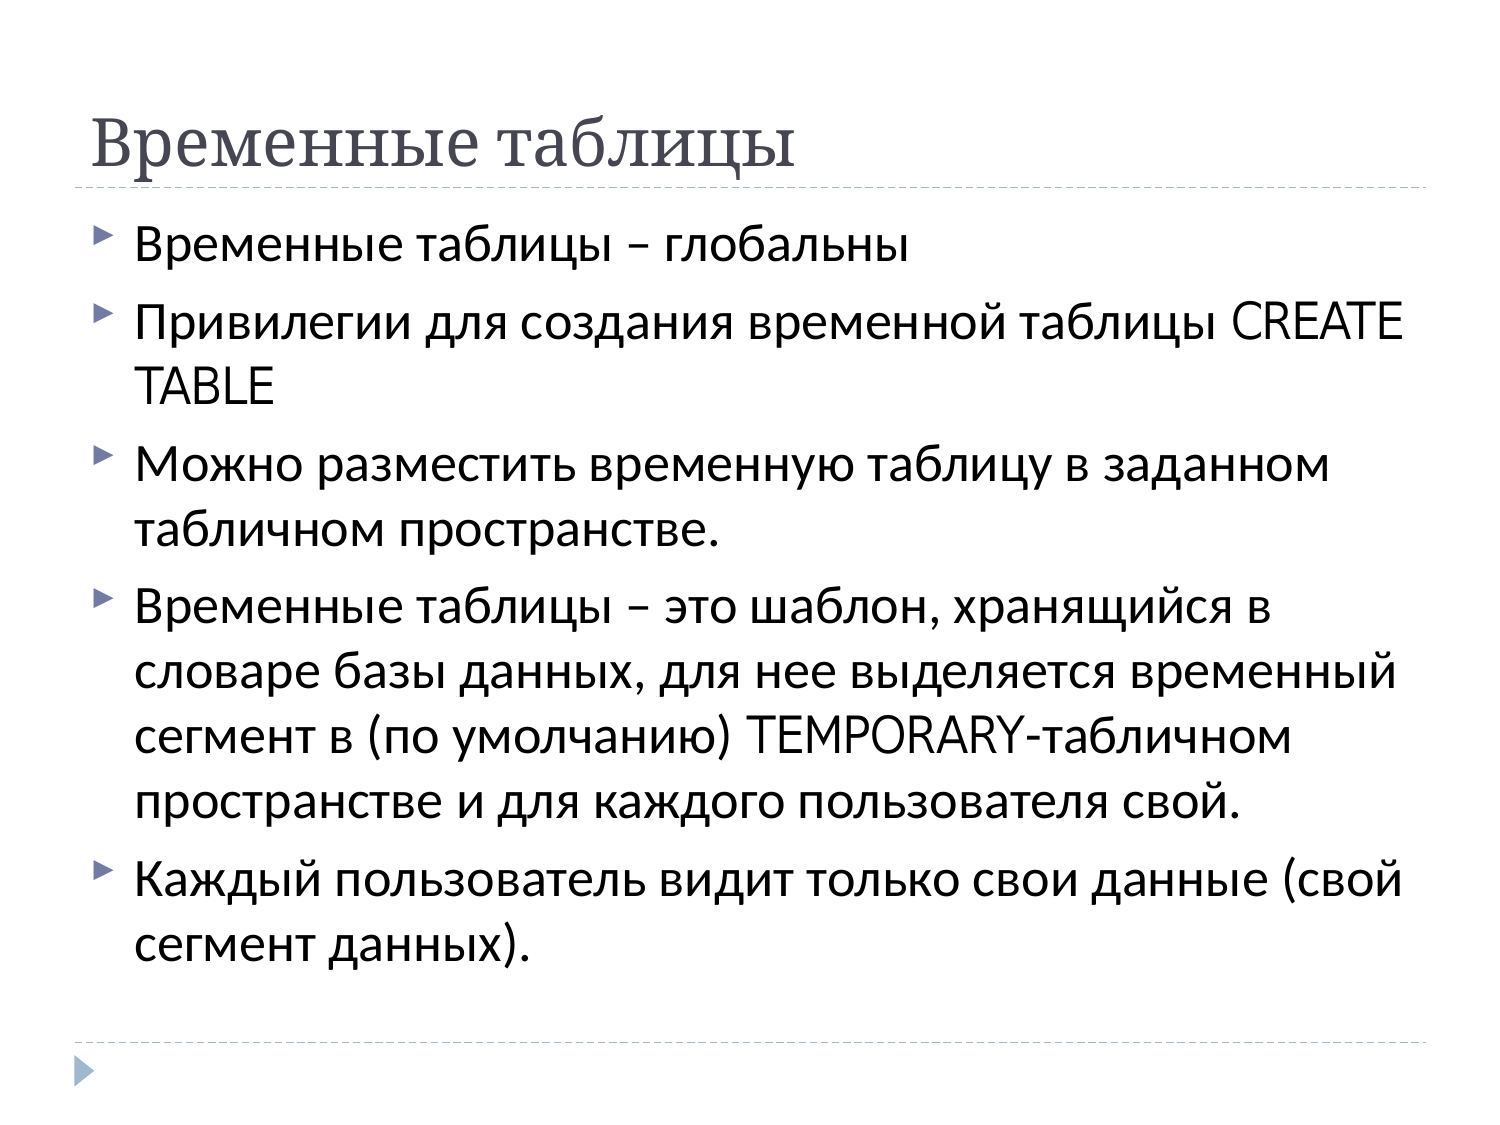

# Временные таблицы
Временные таблицы – глобальны
Привилегии для создания временной таблицы CREATE TABLE
Можно разместить временную таблицу в заданном табличном пространстве.
Временные таблицы – это шаблон, хранящийся в словаре базы данных, для нее выделяется временный сегмент в (по умолчанию) TEMPORARY-табличном пространстве и для каждого пользователя свой.
Каждый пользователь видит только свои данные (свой сегмент данных).